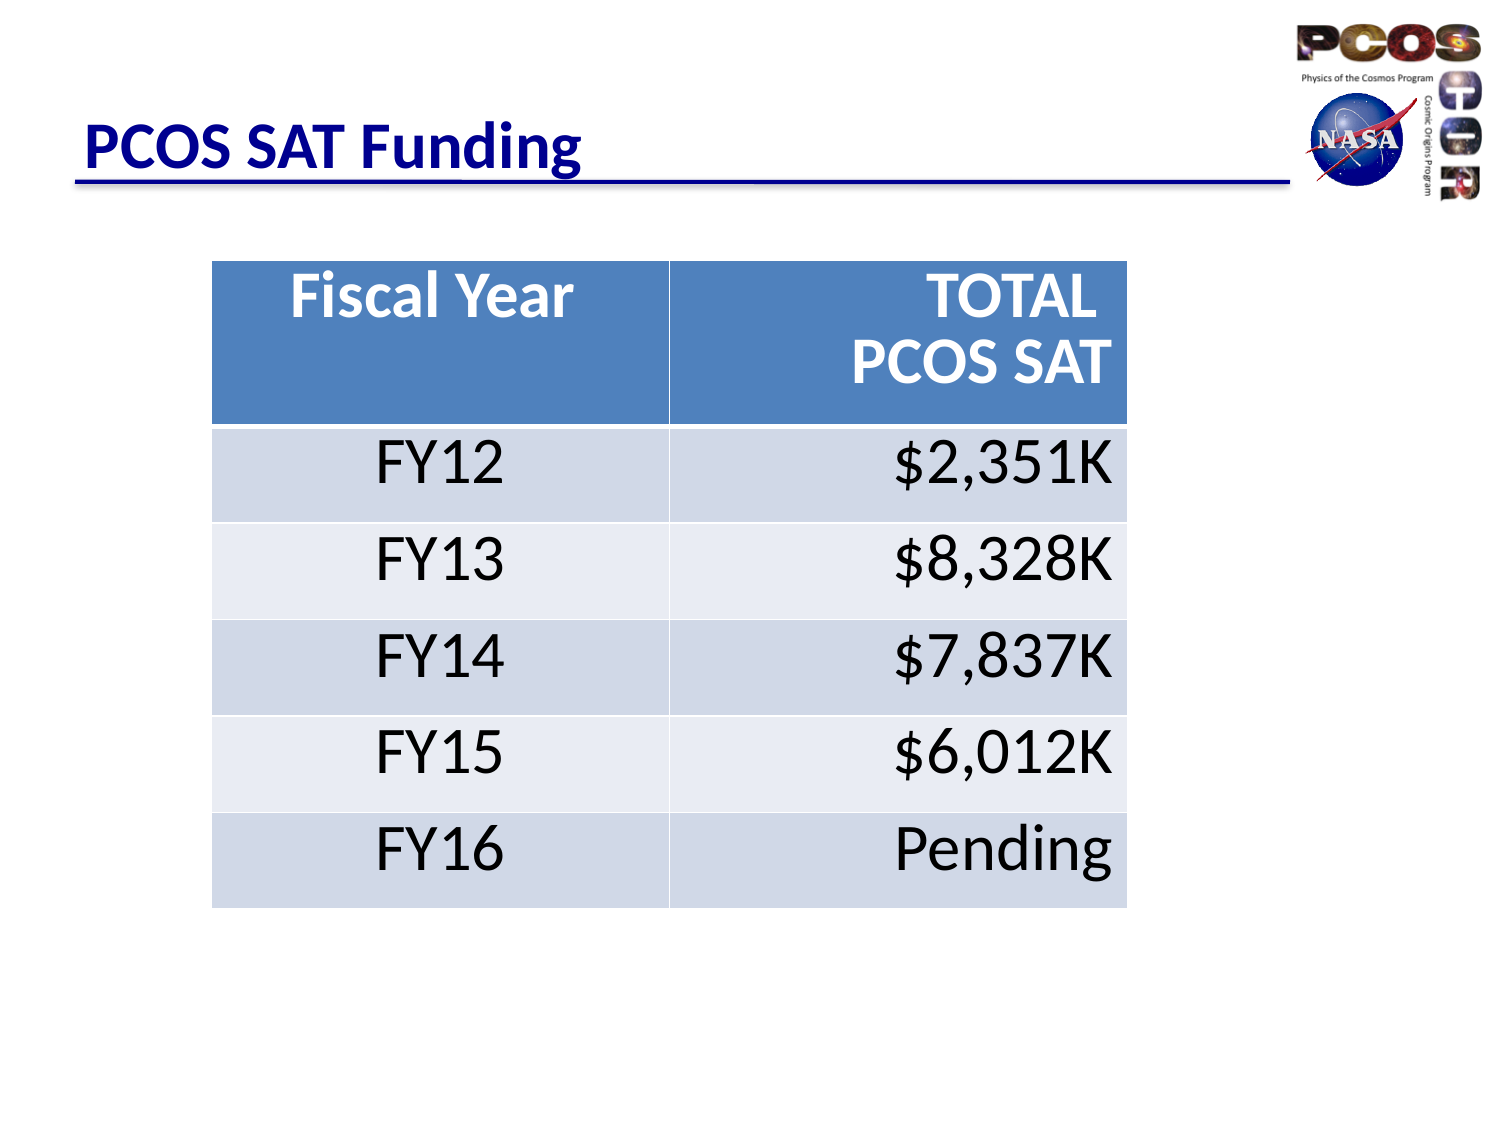

# PCOS SAT Funding
| Fiscal Year | TOTAL PCOS SAT |
| --- | --- |
| FY12 | $2,351K |
| FY13 | $8,328K |
| FY14 | $7,837K |
| FY15 | $6,012K |
| FY16 | Pending |